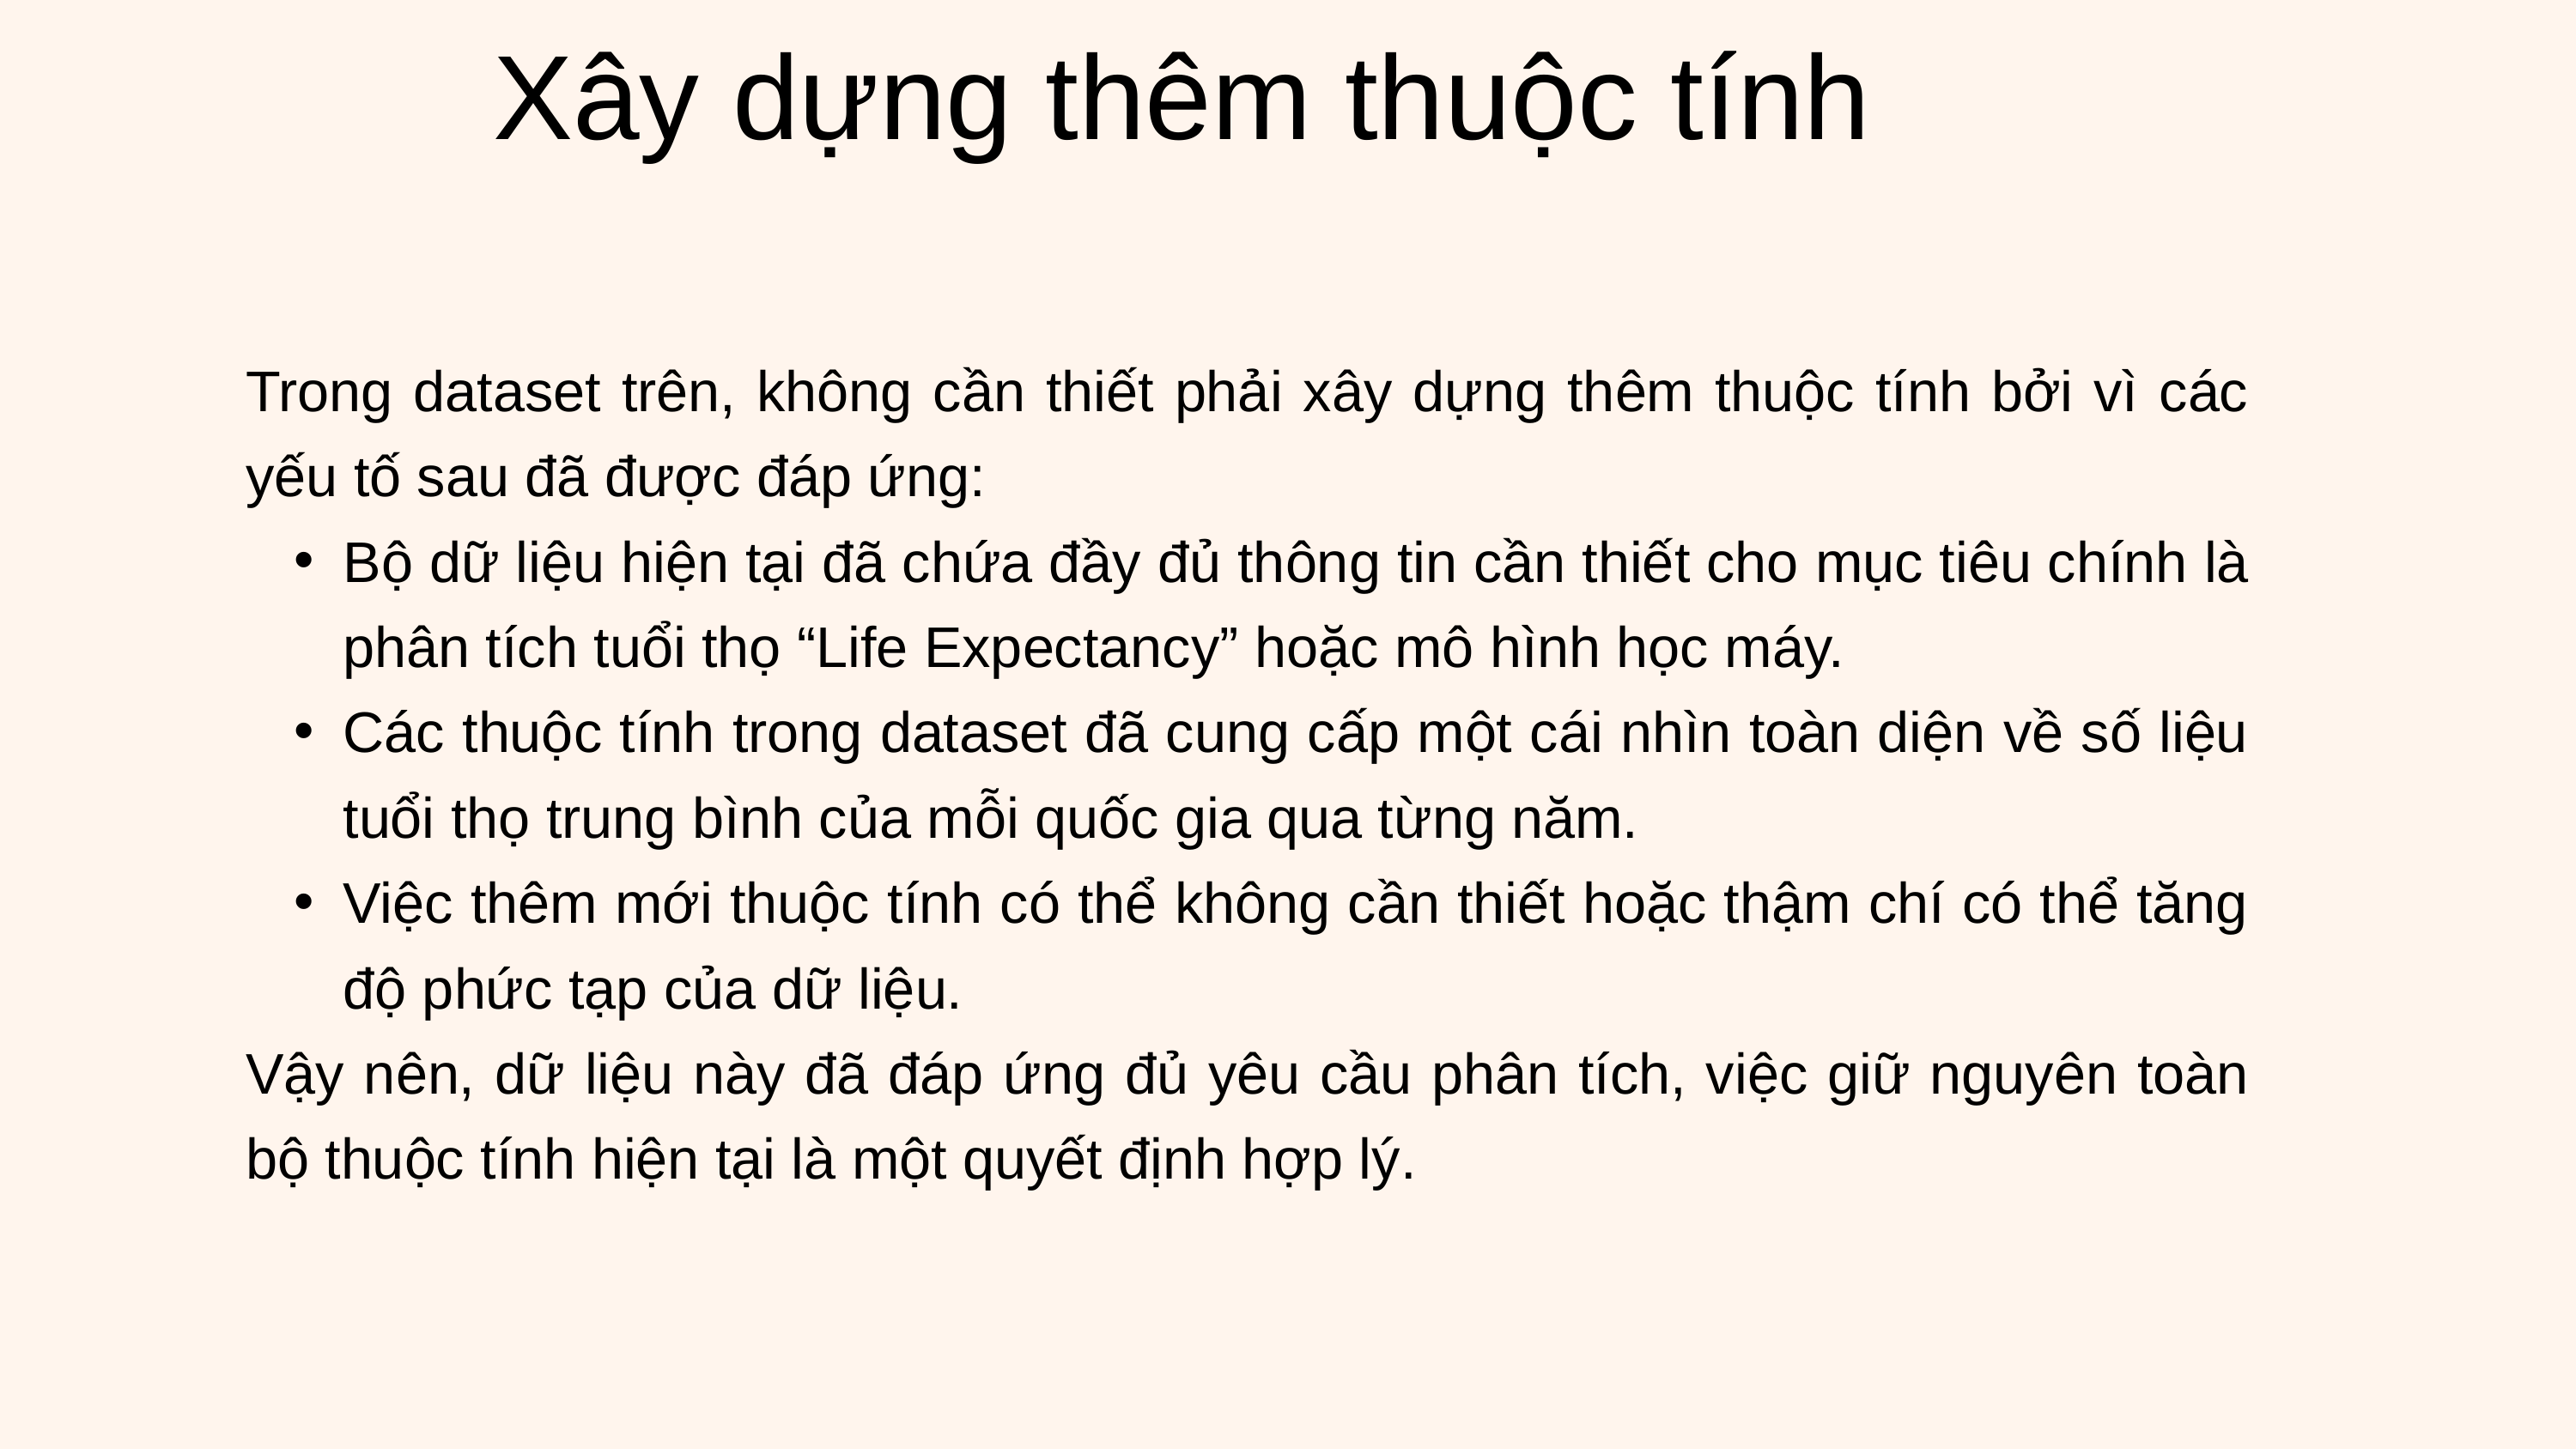

Xây dựng thêm thuộc tính
Trong dataset trên, không cần thiết phải xây dựng thêm thuộc tính bởi vì các yếu tố sau đã được đáp ứng:
Bộ dữ liệu hiện tại đã chứa đầy đủ thông tin cần thiết cho mục tiêu chính là phân tích tuổi thọ “Life Expectancy” hoặc mô hình học máy.
Các thuộc tính trong dataset đã cung cấp một cái nhìn toàn diện về số liệu tuổi thọ trung bình của mỗi quốc gia qua từng năm.
Việc thêm mới thuộc tính có thể không cần thiết hoặc thậm chí có thể tăng độ phức tạp của dữ liệu.
Vậy nên, dữ liệu này đã đáp ứng đủ yêu cầu phân tích, việc giữ nguyên toàn bộ thuộc tính hiện tại là một quyết định hợp lý.